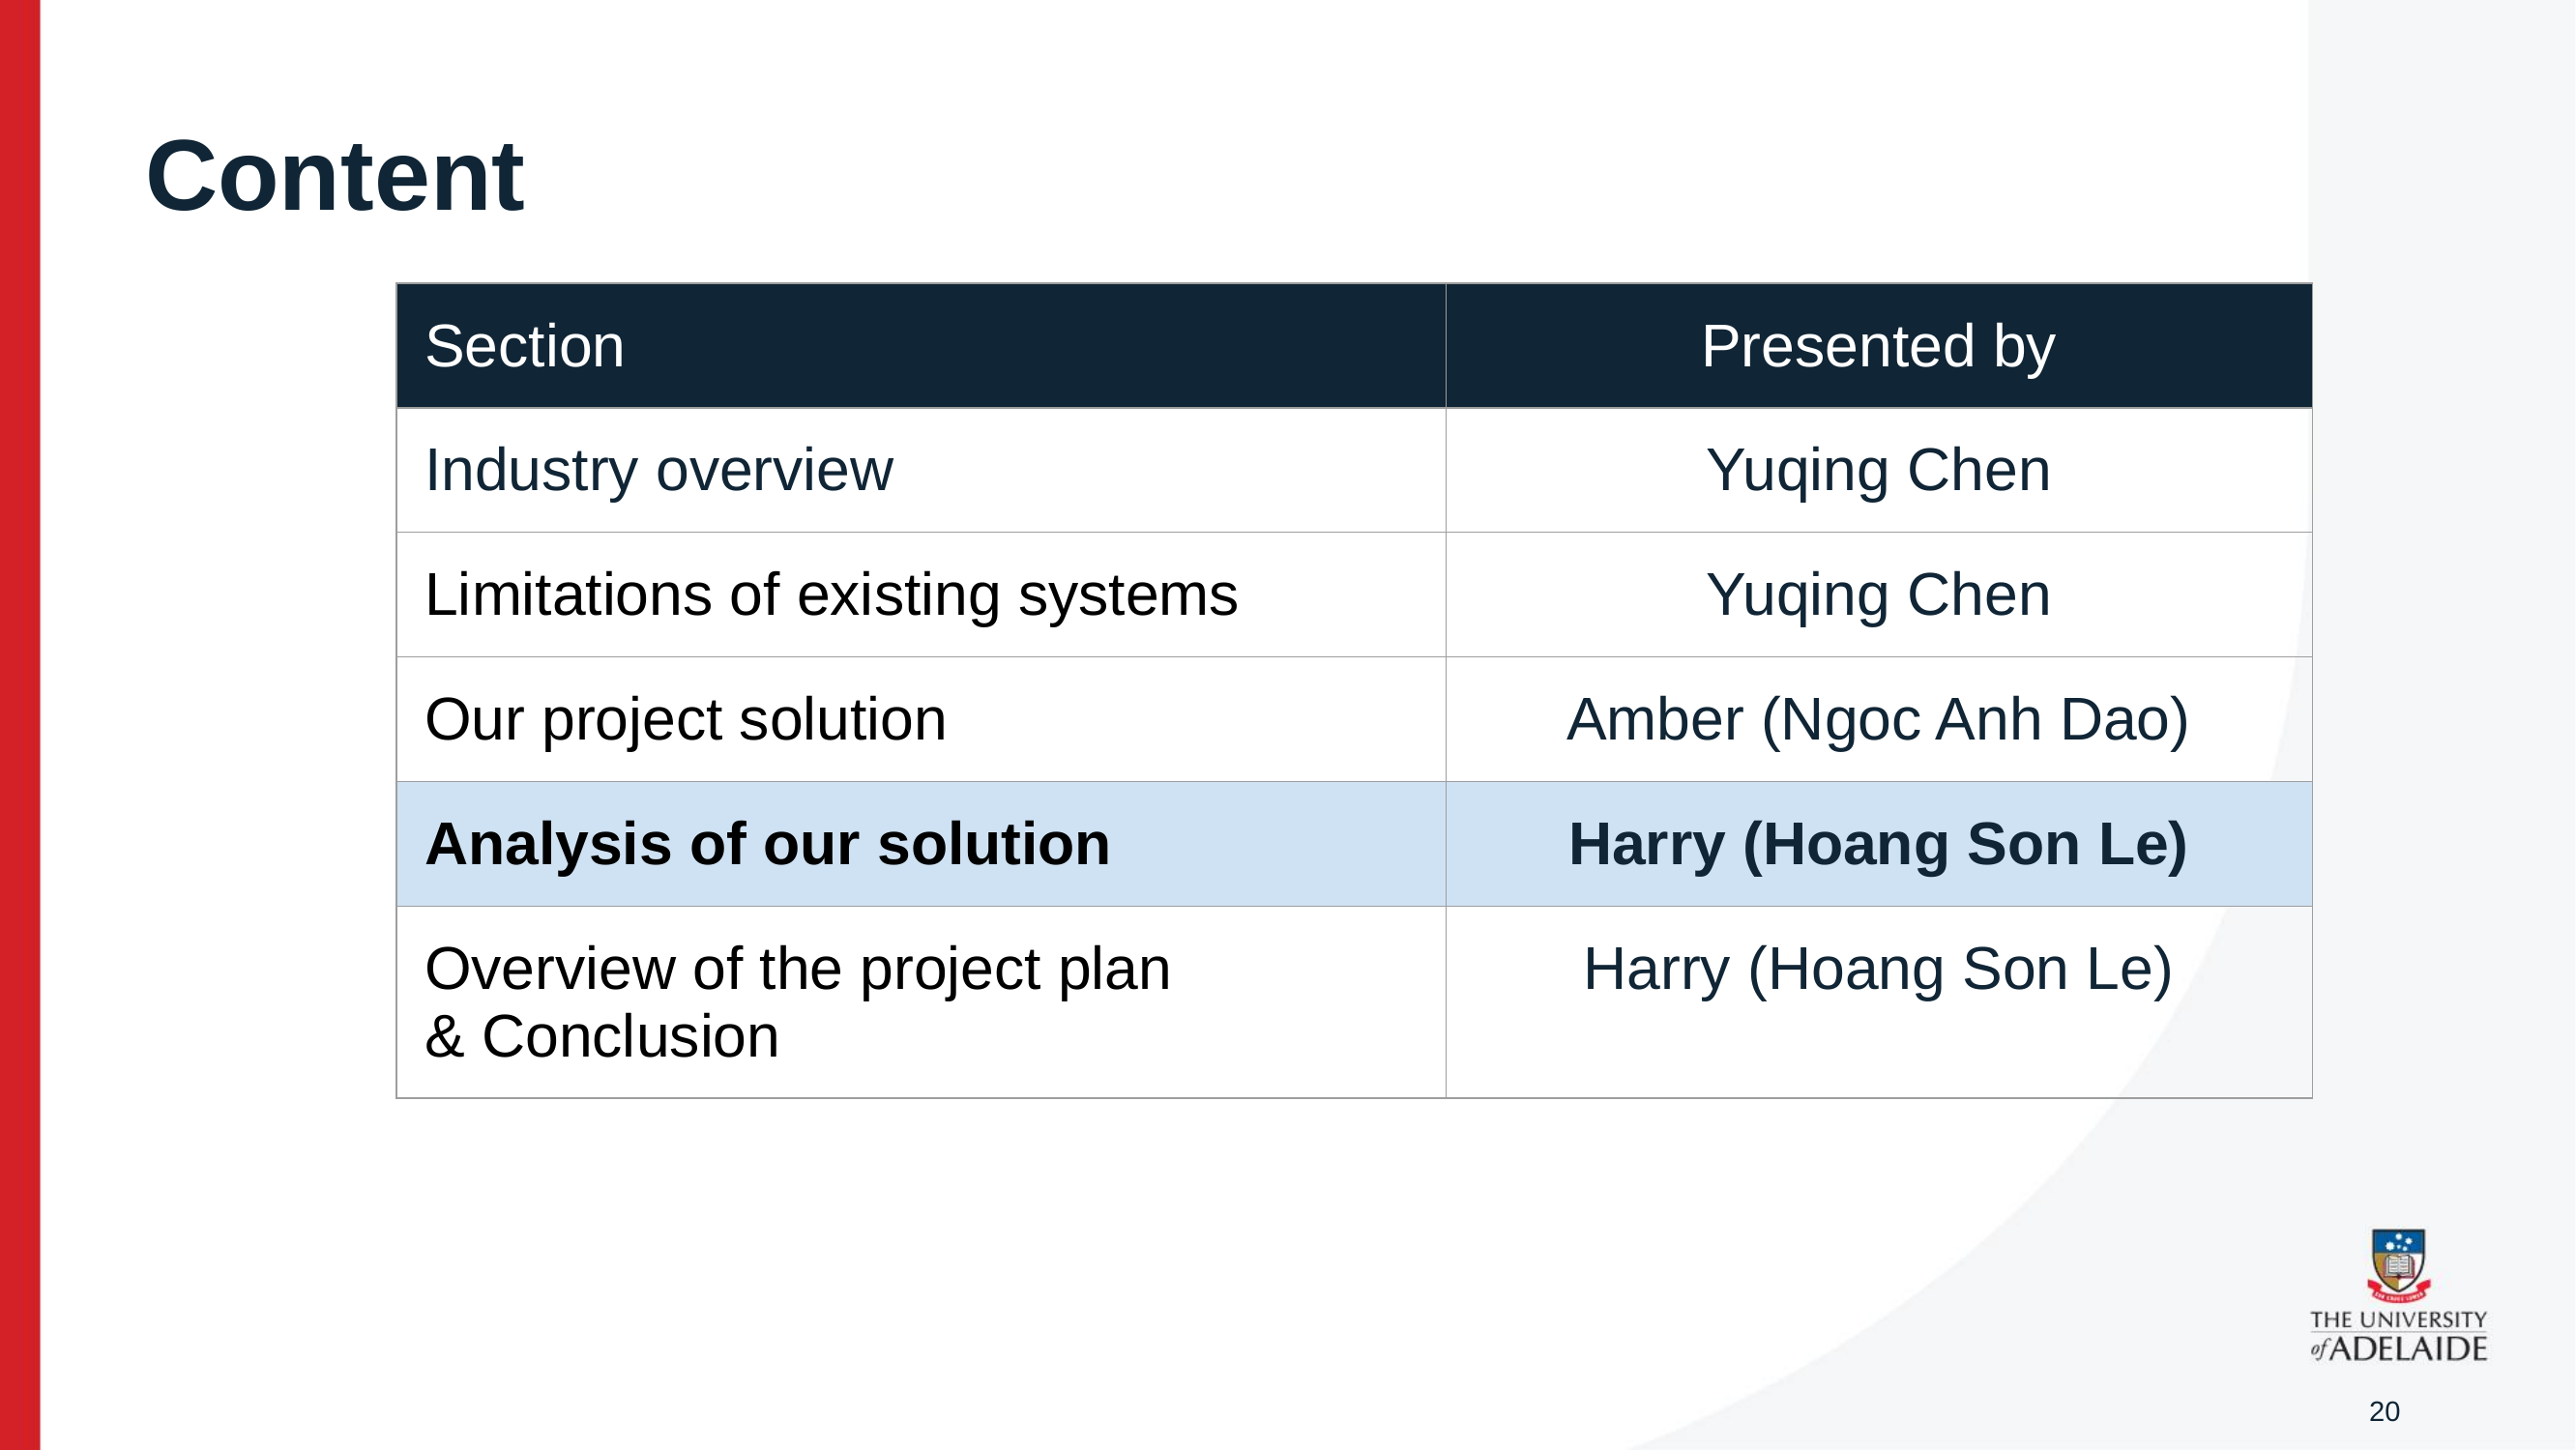

# Content
| Section | Presented by |
| --- | --- |
| Industry overview | Yuqing Chen |
| Limitations of existing systems | Yuqing Chen |
| Our project solution | Amber (Ngoc Anh Dao) |
| Analysis of our solution | Harry (Hoang Son Le) |
| Overview of the project plan & Conclusion | Harry (Hoang Son Le) |
20